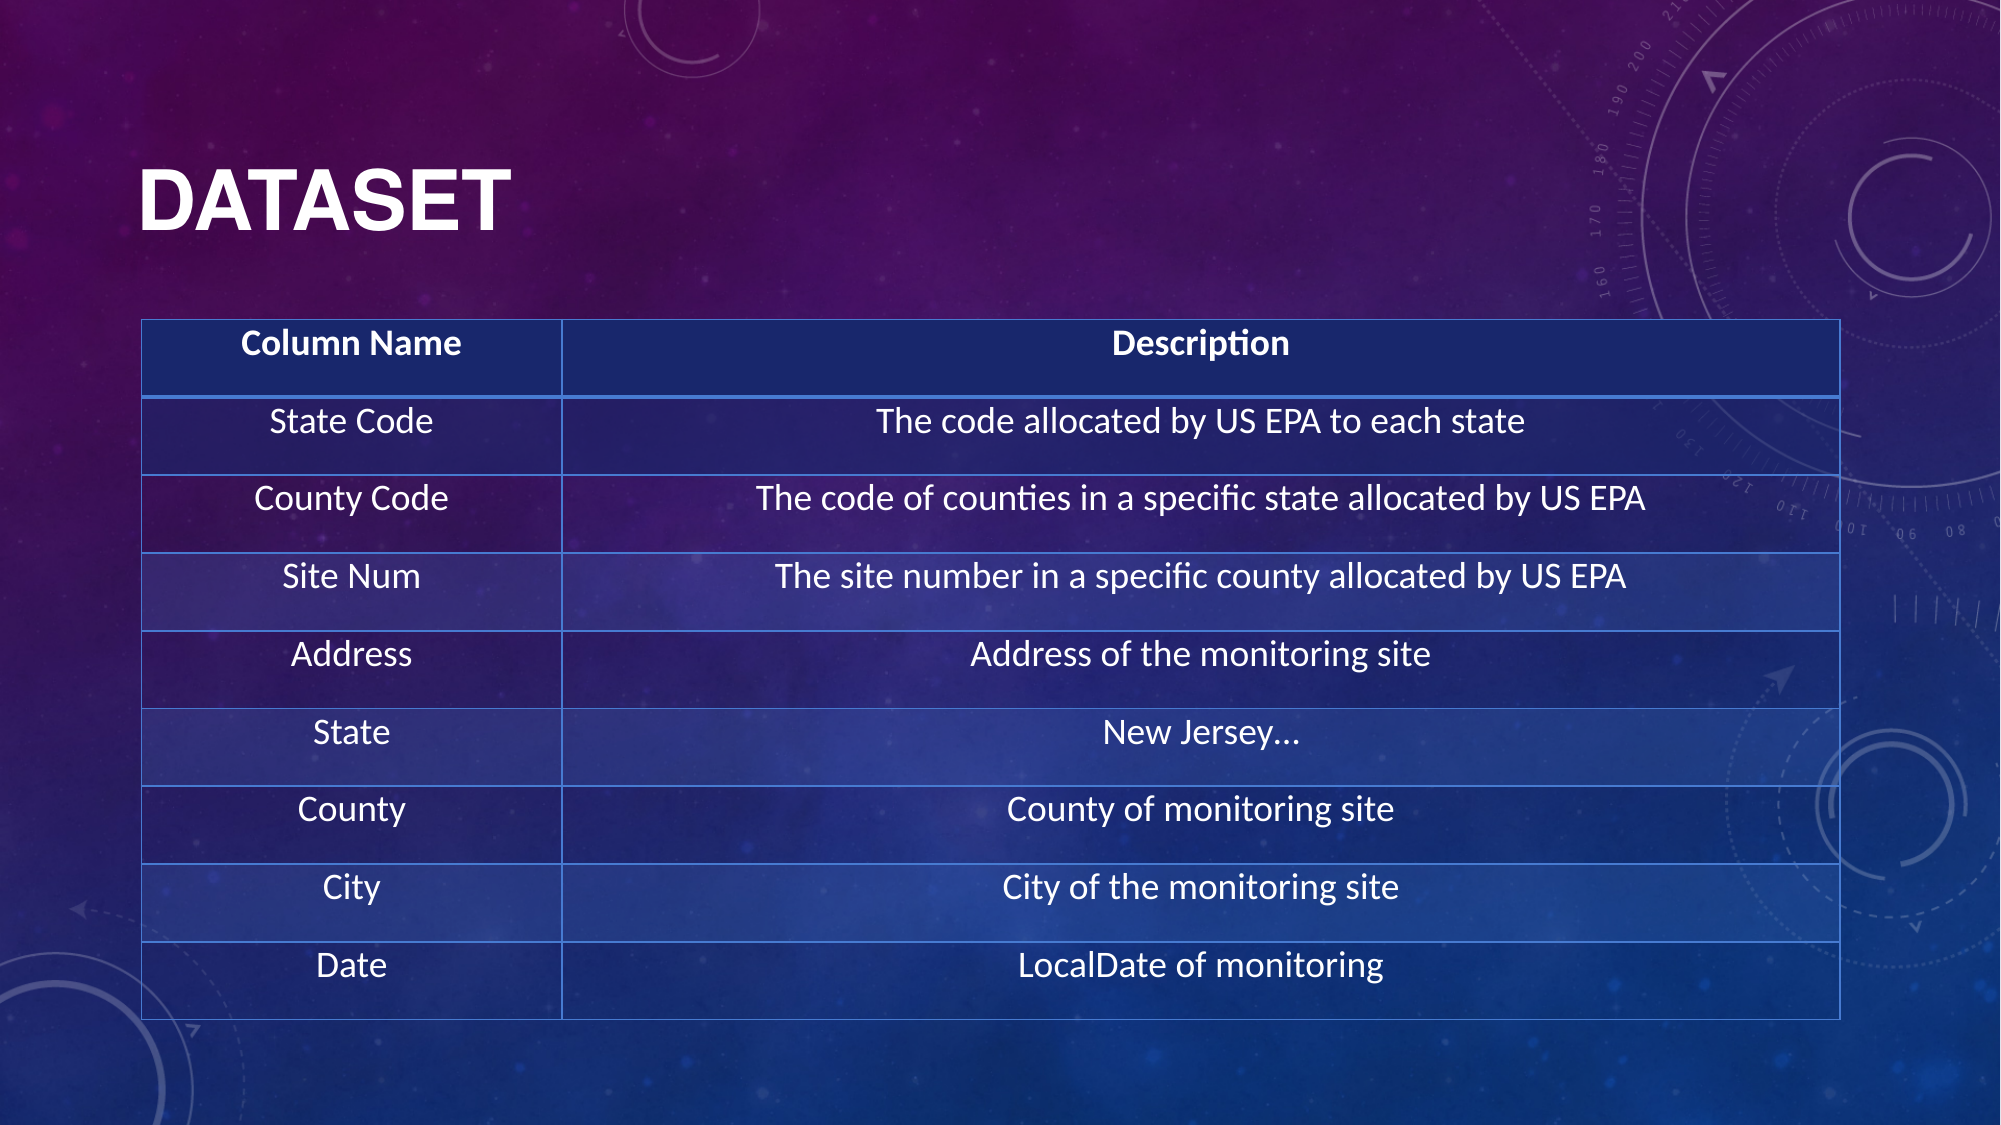

Dataset
| Column Name | Description |
| --- | --- |
| State Code | The code allocated by US EPA to each state |
| County Code | The code of counties in a specific state allocated by US EPA |
| Site Num | The site number in a specific county allocated by US EPA |
| Address | Address of the monitoring site |
| State | New Jersey… |
| County | County of monitoring site |
| City | City of the monitoring site |
| Date | LocalDate of monitoring |